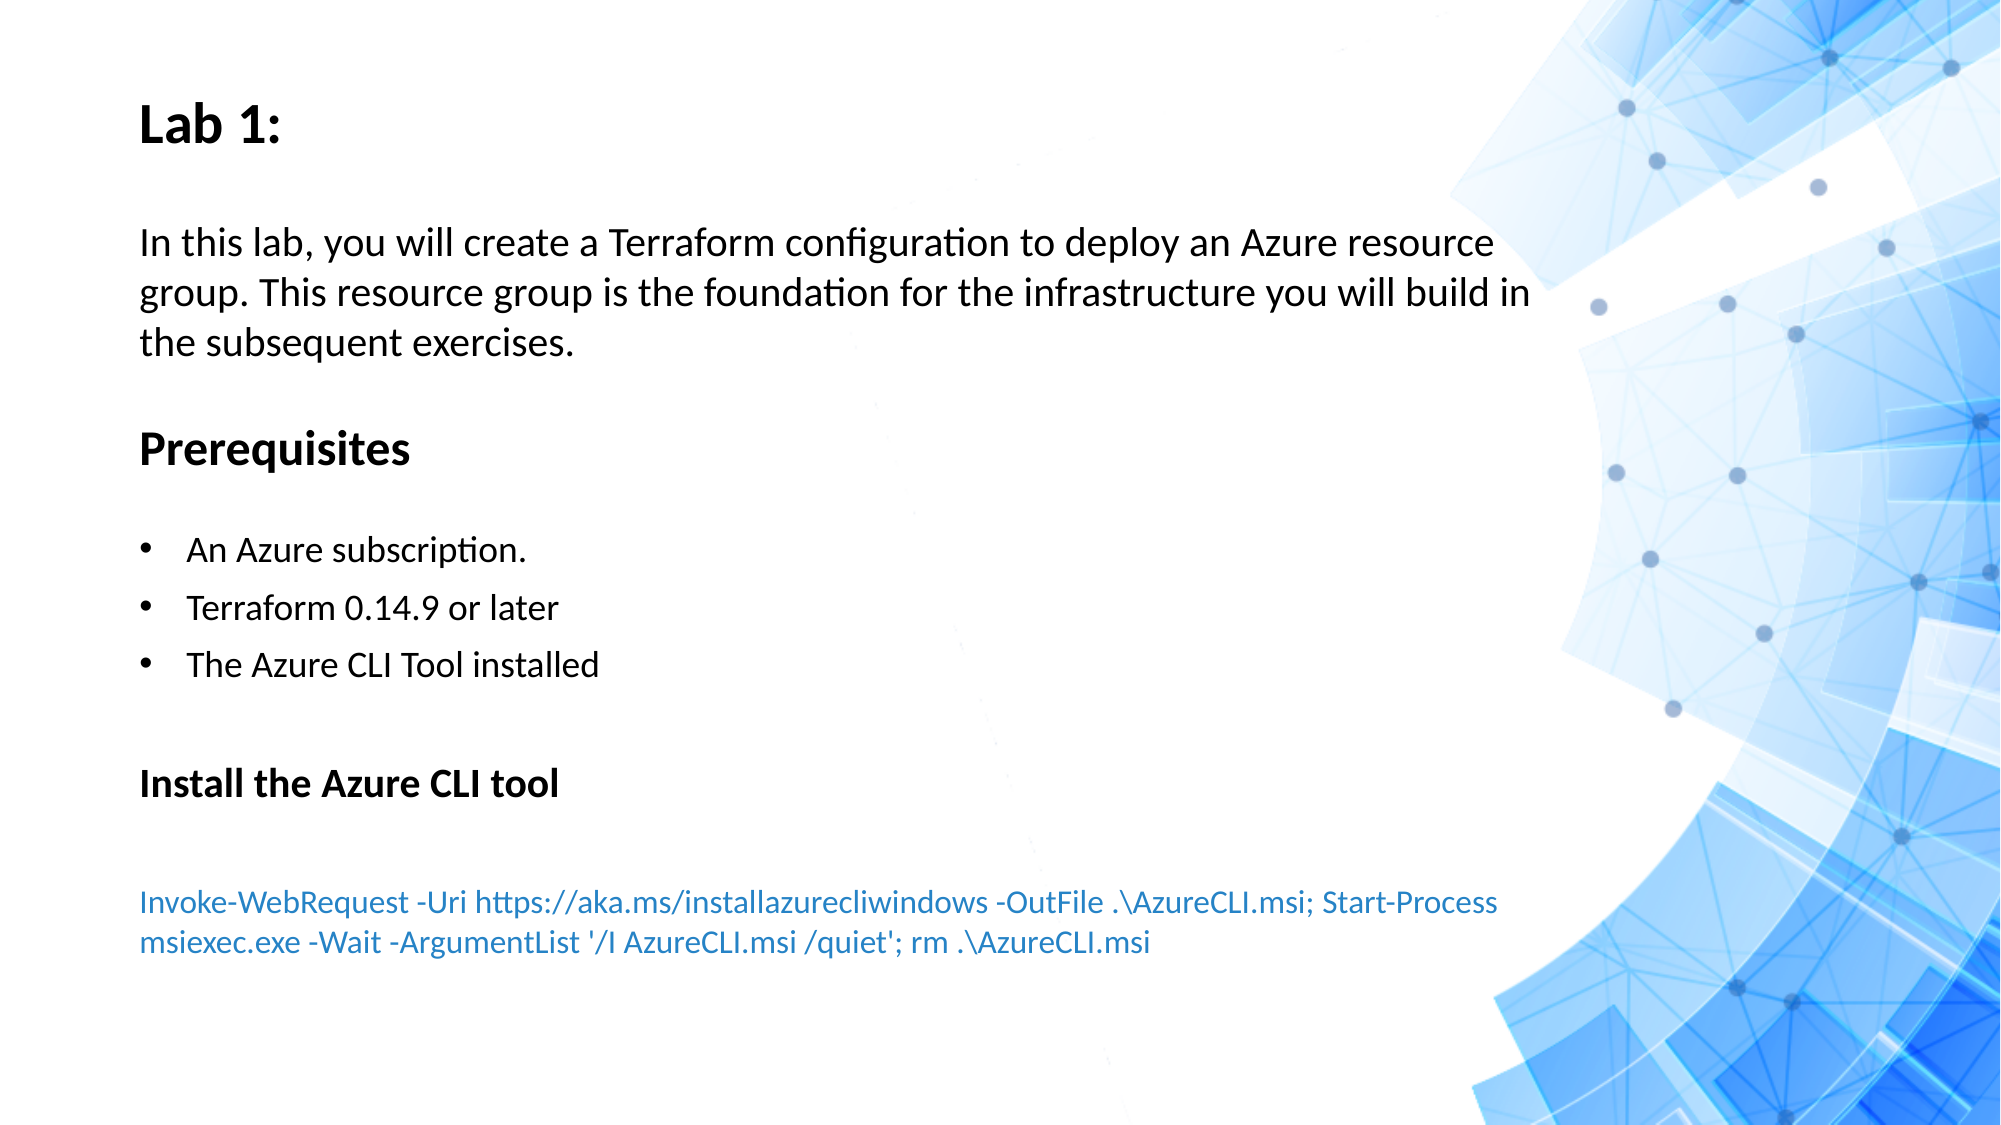

Lab 1:

In this lab, you will create a Terraform configuration to deploy an Azure resource group. This resource group is the foundation for the infrastructure you will build in the subsequent exercises.

Prerequisites

An Azure subscription.
Terraform 0.14.9 or later
The Azure CLI Tool installed

Install the Azure CLI tool

Invoke-WebRequest -Uri https://aka.ms/installazurecliwindows -OutFile .\AzureCLI.msi; Start-Process msiexec.exe -Wait -ArgumentList '/I AzureCLI.msi /quiet'; rm .\AzureCLI.msi